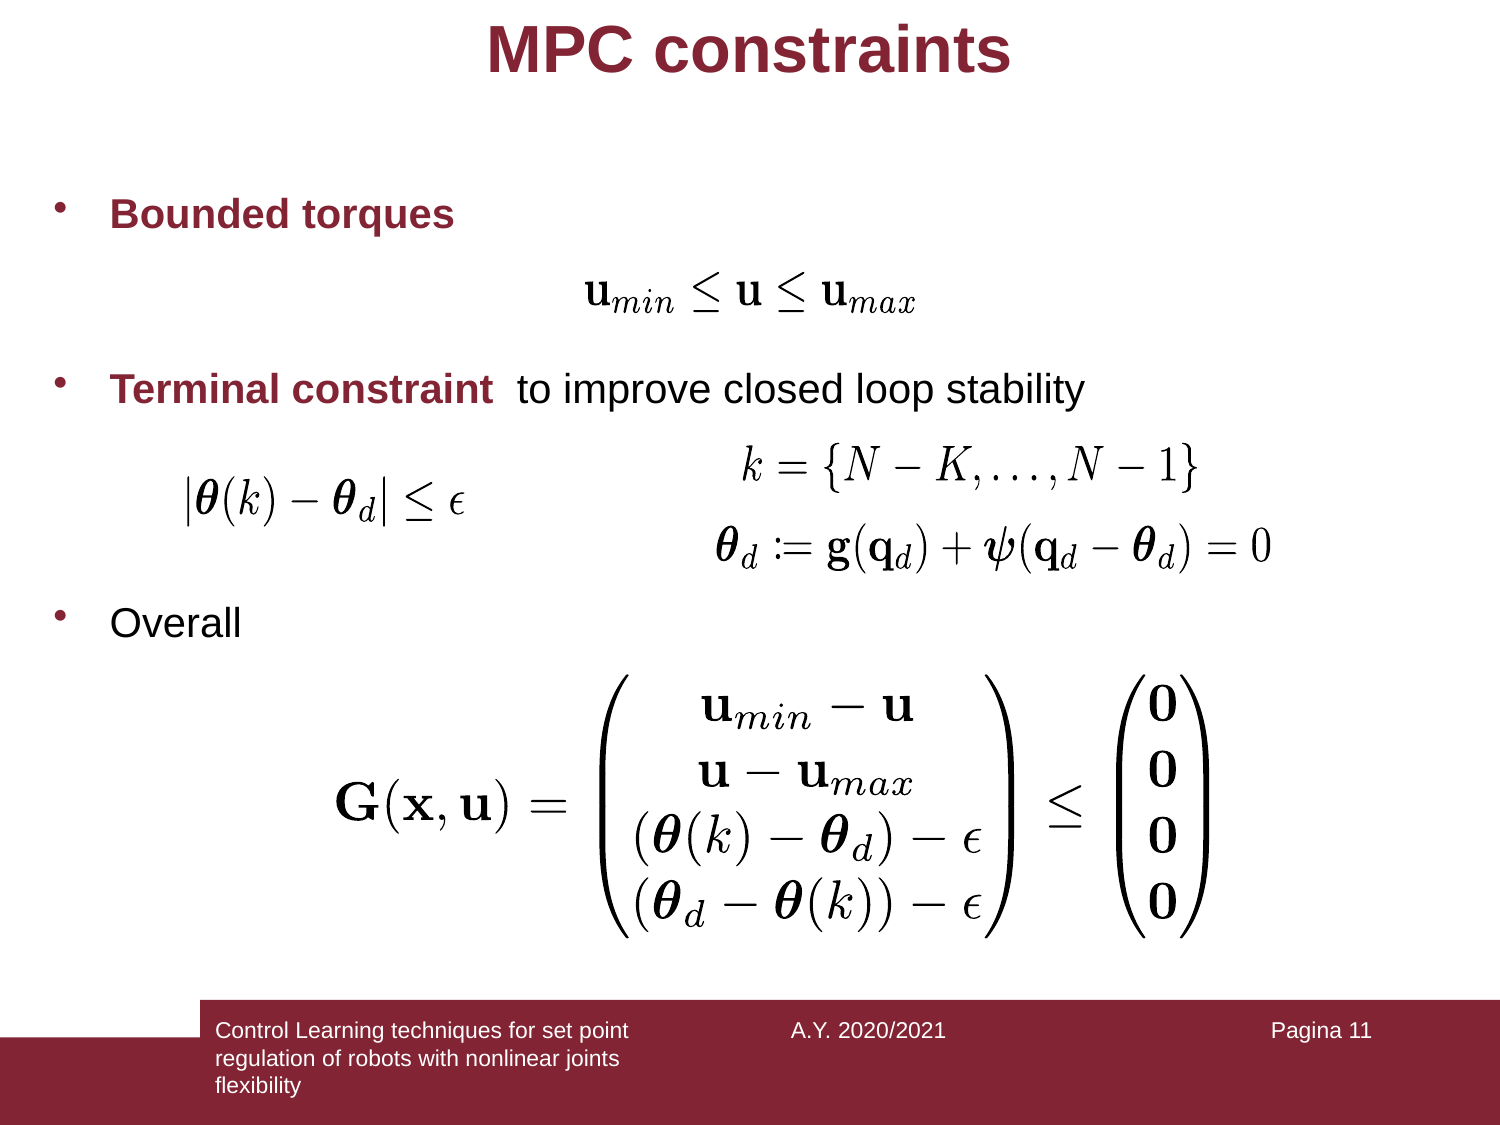

# MPC constraints

Bounded torques

Terminal constraint  to improve closed loop stability

Overall

Control Learning techniques for set point regulation of robots with nonlinear joints flexibility
A.Y. 2020/2021
Pagina 11